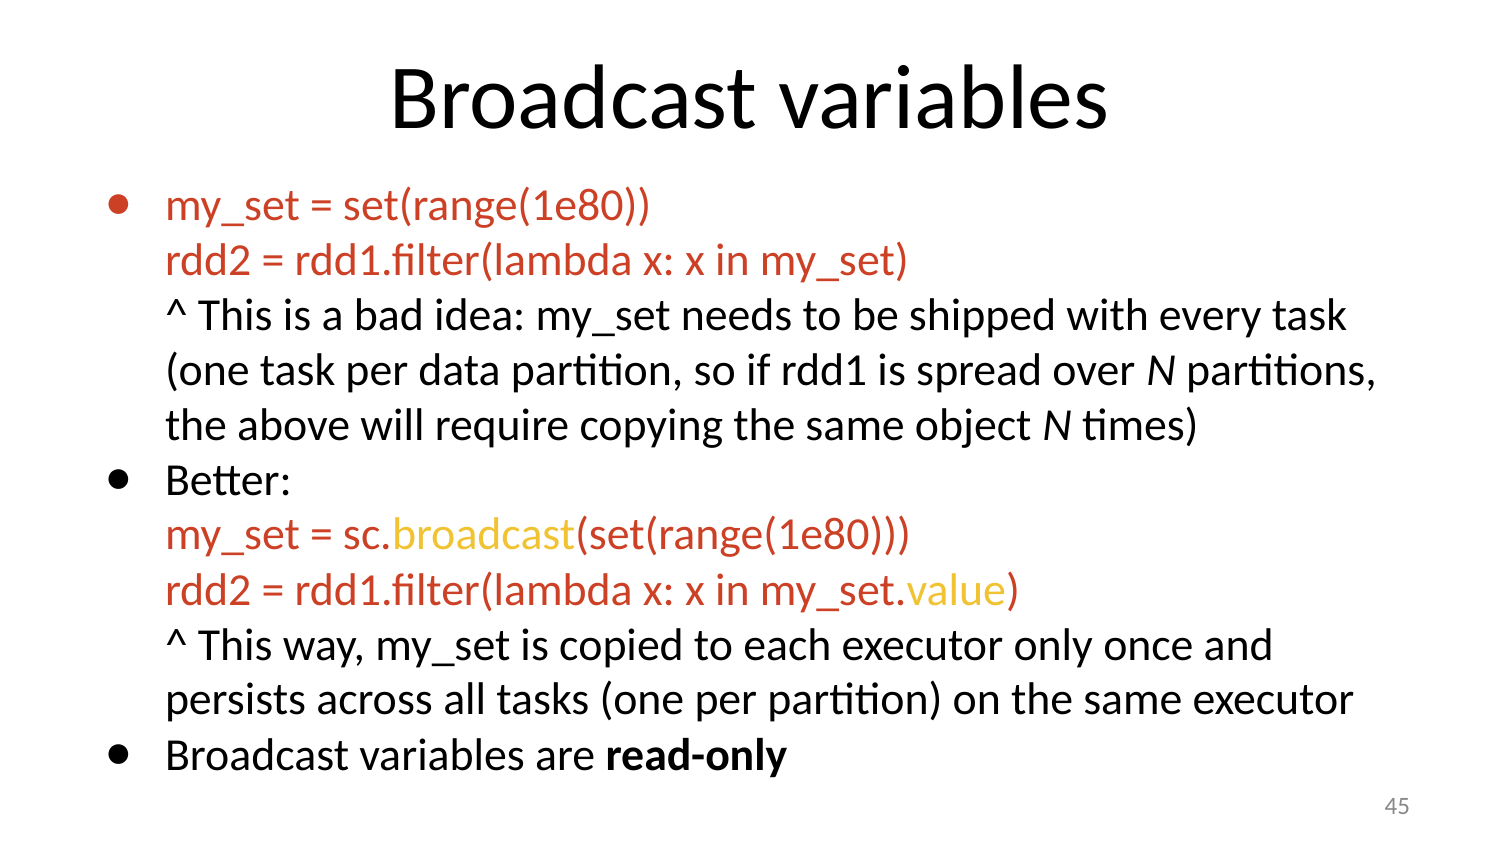

# Broadcast variables
my_set = set(range(1e80))
rdd2 = rdd1.filter(lambda x: x in my_set)
^ This is a bad idea: my_set needs to be shipped with every task (one task per data partition, so if rdd1 is spread over N partitions, the above will require copying the same object N times)
Better:
my_set = sc.broadcast(set(range(1e80)))
rdd2 = rdd1.filter(lambda x: x in my_set.value)
^ This way, my_set is copied to each executor only once and persists across all tasks (one per partition) on the same executor
Broadcast variables are read-only
45